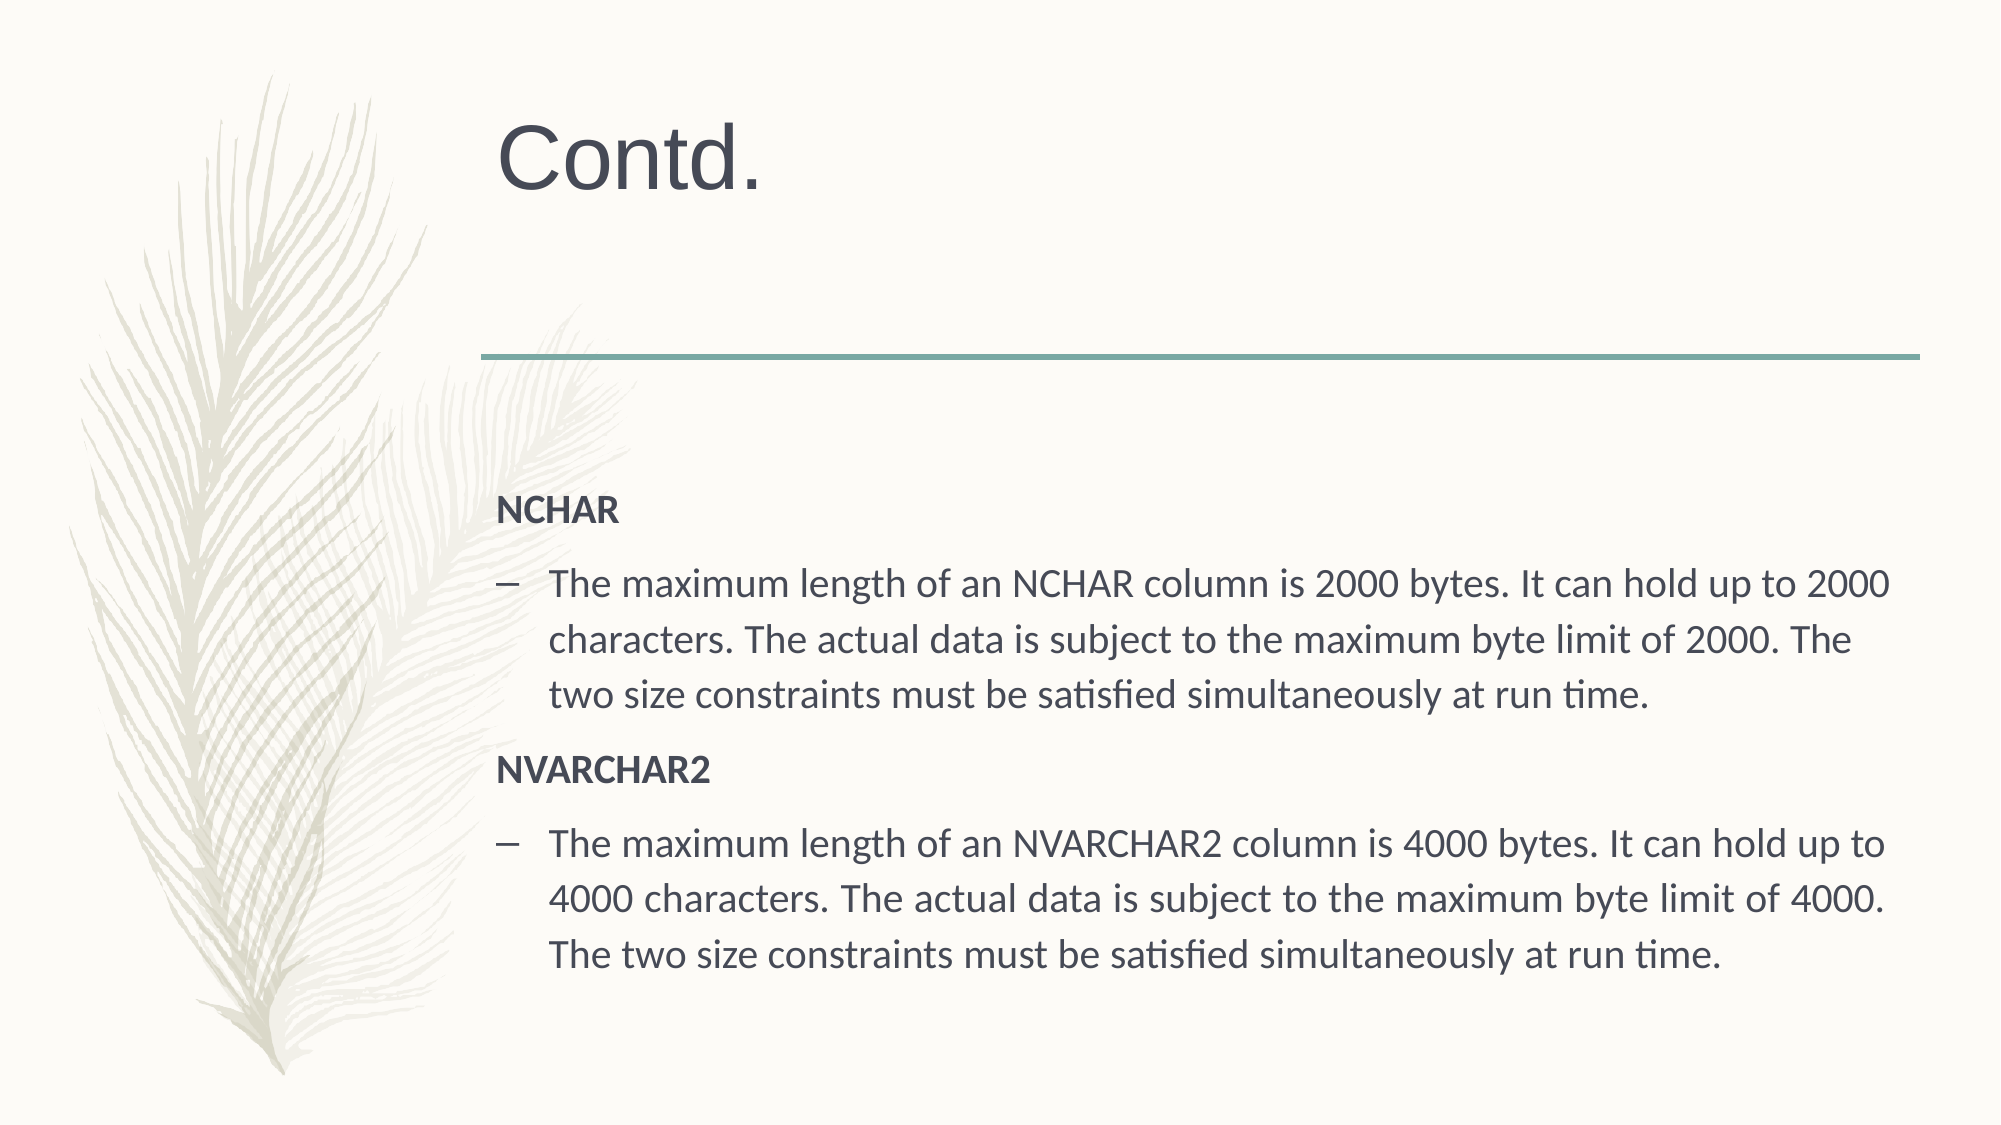

# Contd.
NCHAR
The maximum length of an NCHAR column is 2000 bytes. It can hold up to 2000 characters. The actual data is subject to the maximum byte limit of 2000. The two size constraints must be satisfied simultaneously at run time.
NVARCHAR2
The maximum length of an NVARCHAR2 column is 4000 bytes. It can hold up to 4000 characters. The actual data is subject to the maximum byte limit of 4000. The two size constraints must be satisfied simultaneously at run time.